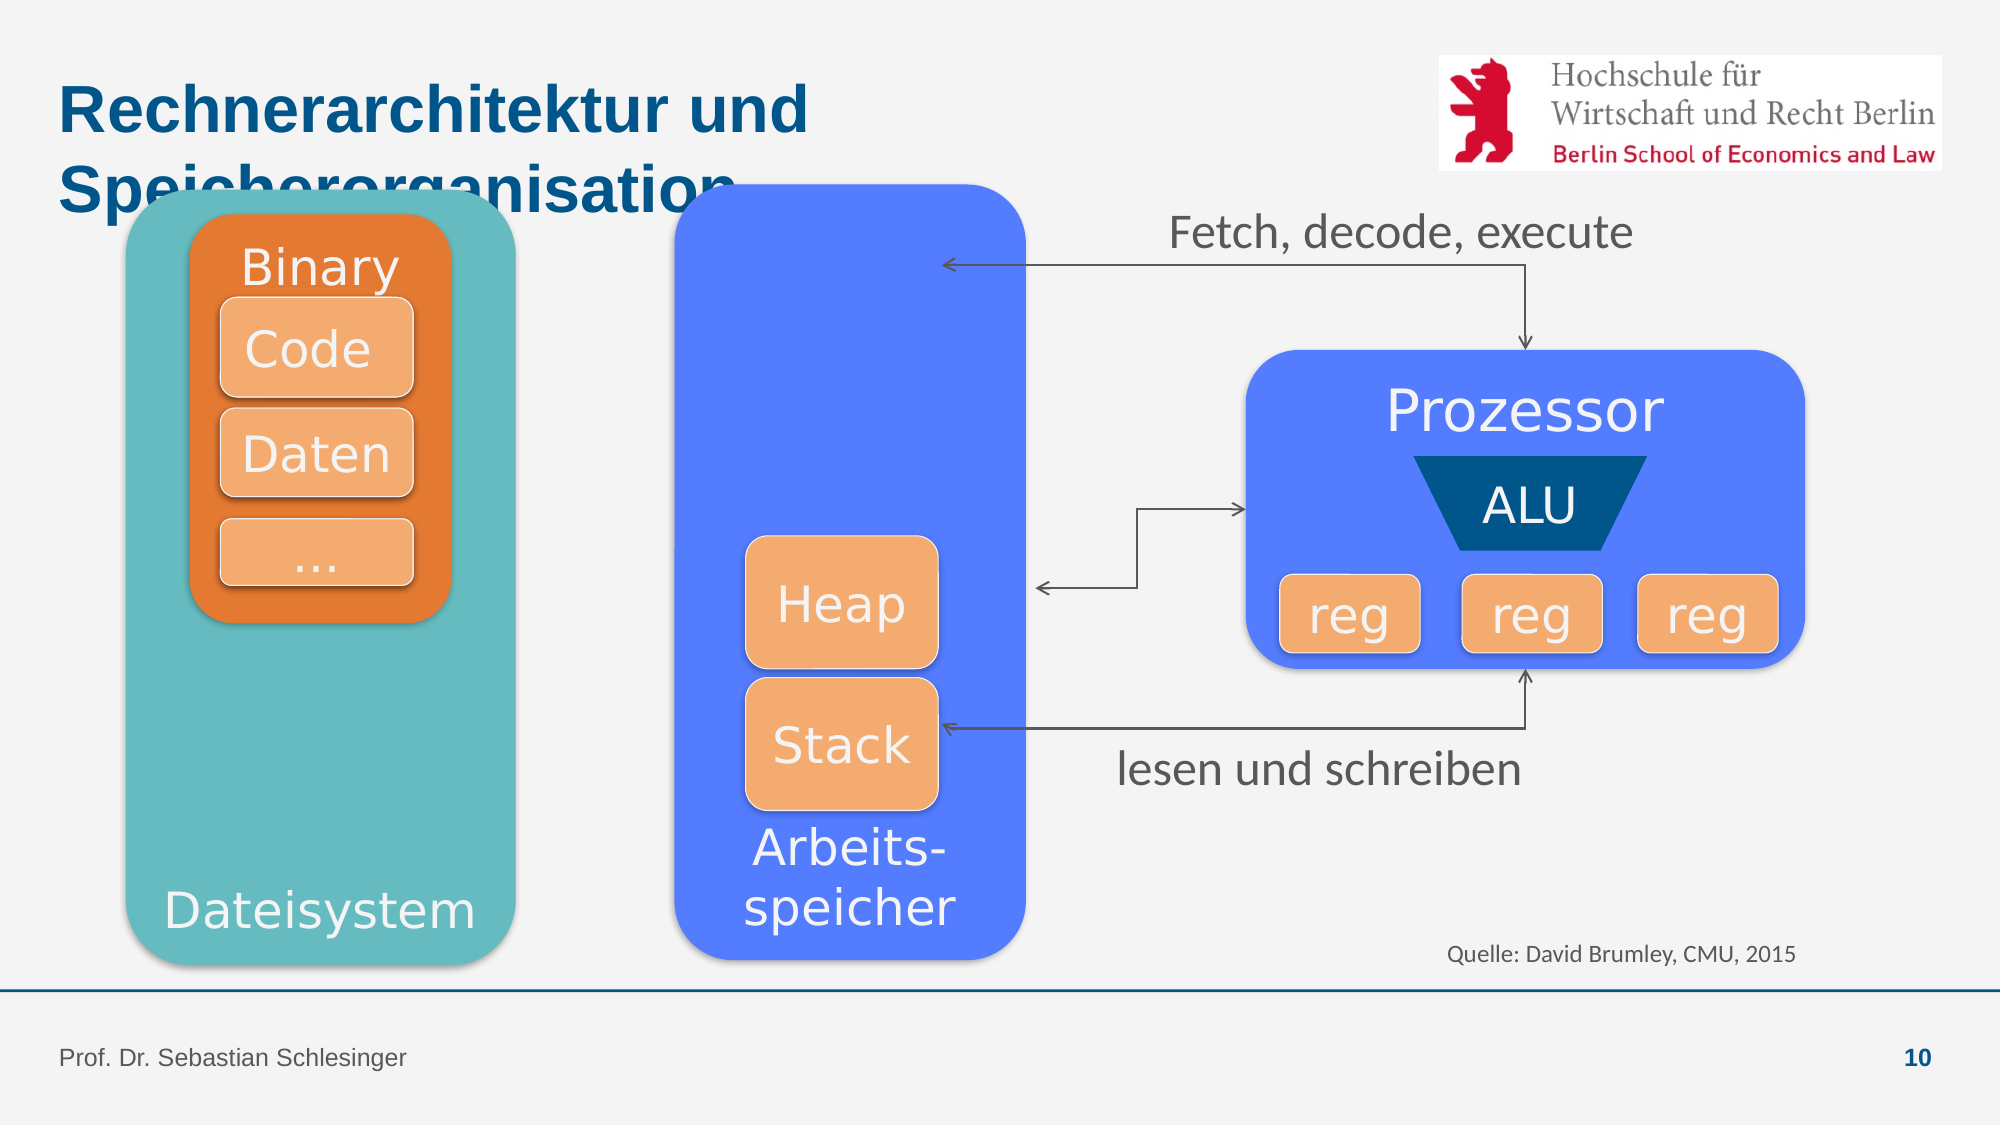

# Rechnerarchitektur und Speicherorganisation

Arbeits-
speicher
Dateisystem
Fetch, decode, execute

Binary
Code
Daten
...
Code
Daten
...
Prozessor
ALU
Heap
reg
reg
reg
Stack
lesen und schreiben
Quelle: David Brumley, CMU, 2015
Prof. Dr. Sebastian Schlesinger
10